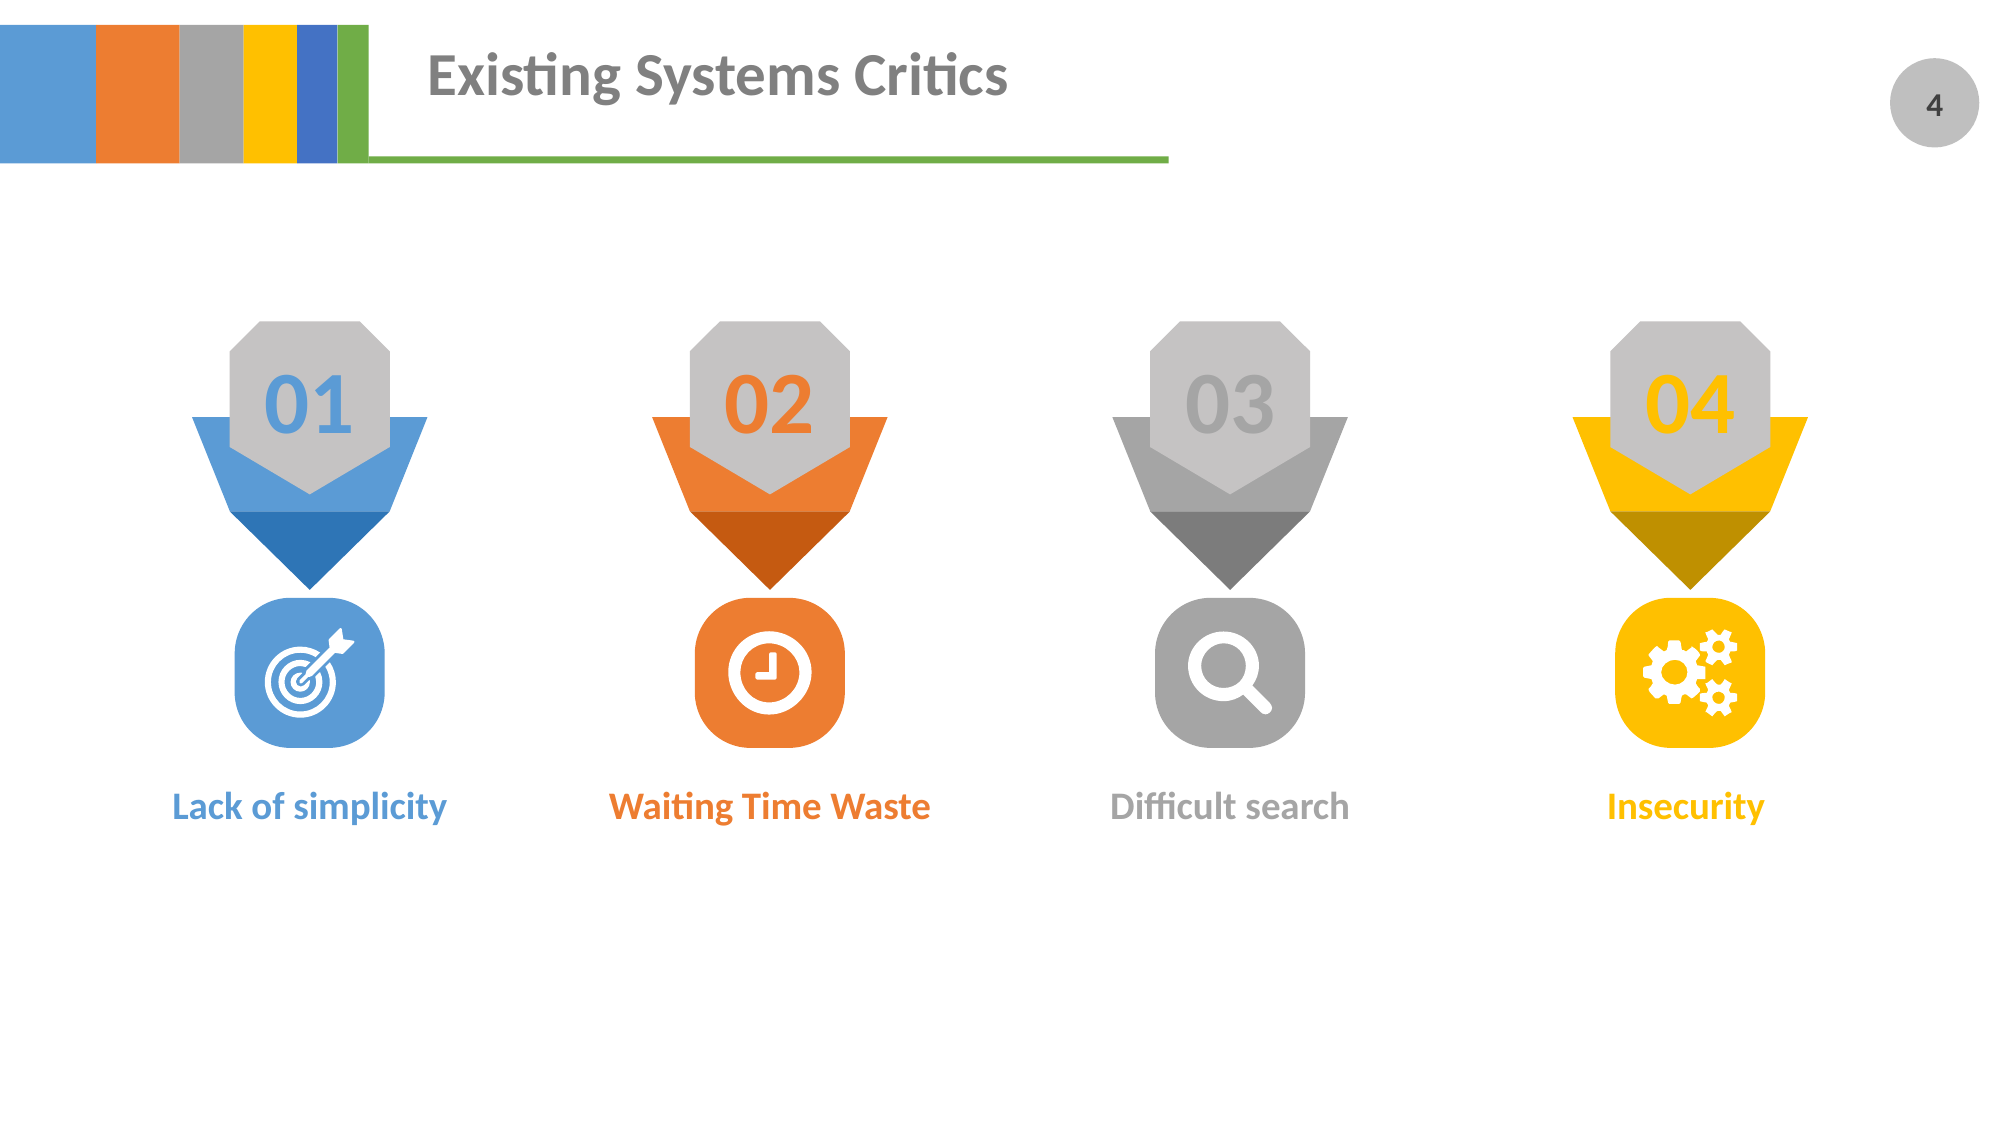

# Existing Systems Critics

02

01

03

04

Lack of simplicity
Waiting Time Waste
Difficult search
Insecurity